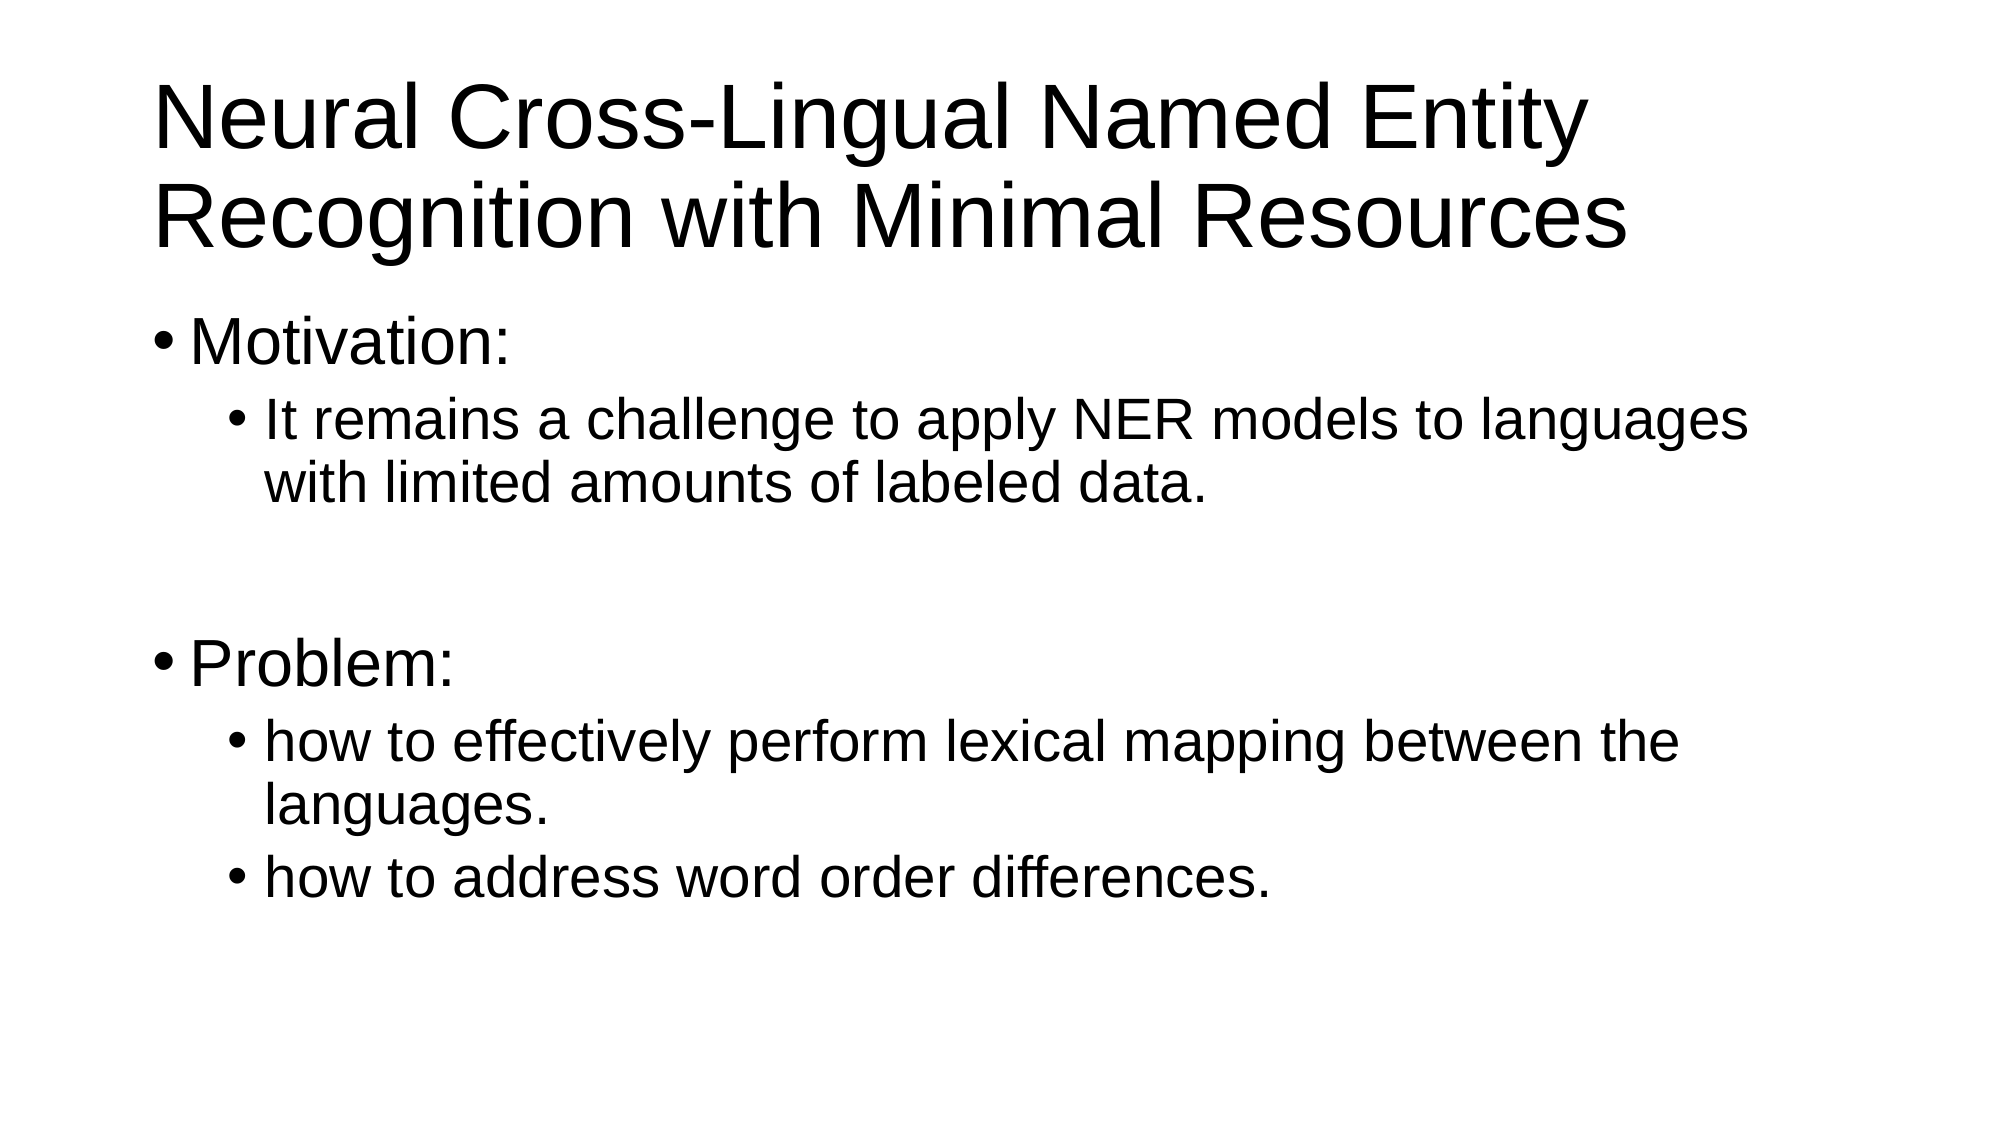

# Neural Cross-Lingual Named Entity Recognition with Minimal Resources
Motivation:
It remains a challenge to apply NER models to languages with limited amounts of labeled data.

Problem:
how to effectively perform lexical mapping between the languages.
how to address word order differences.